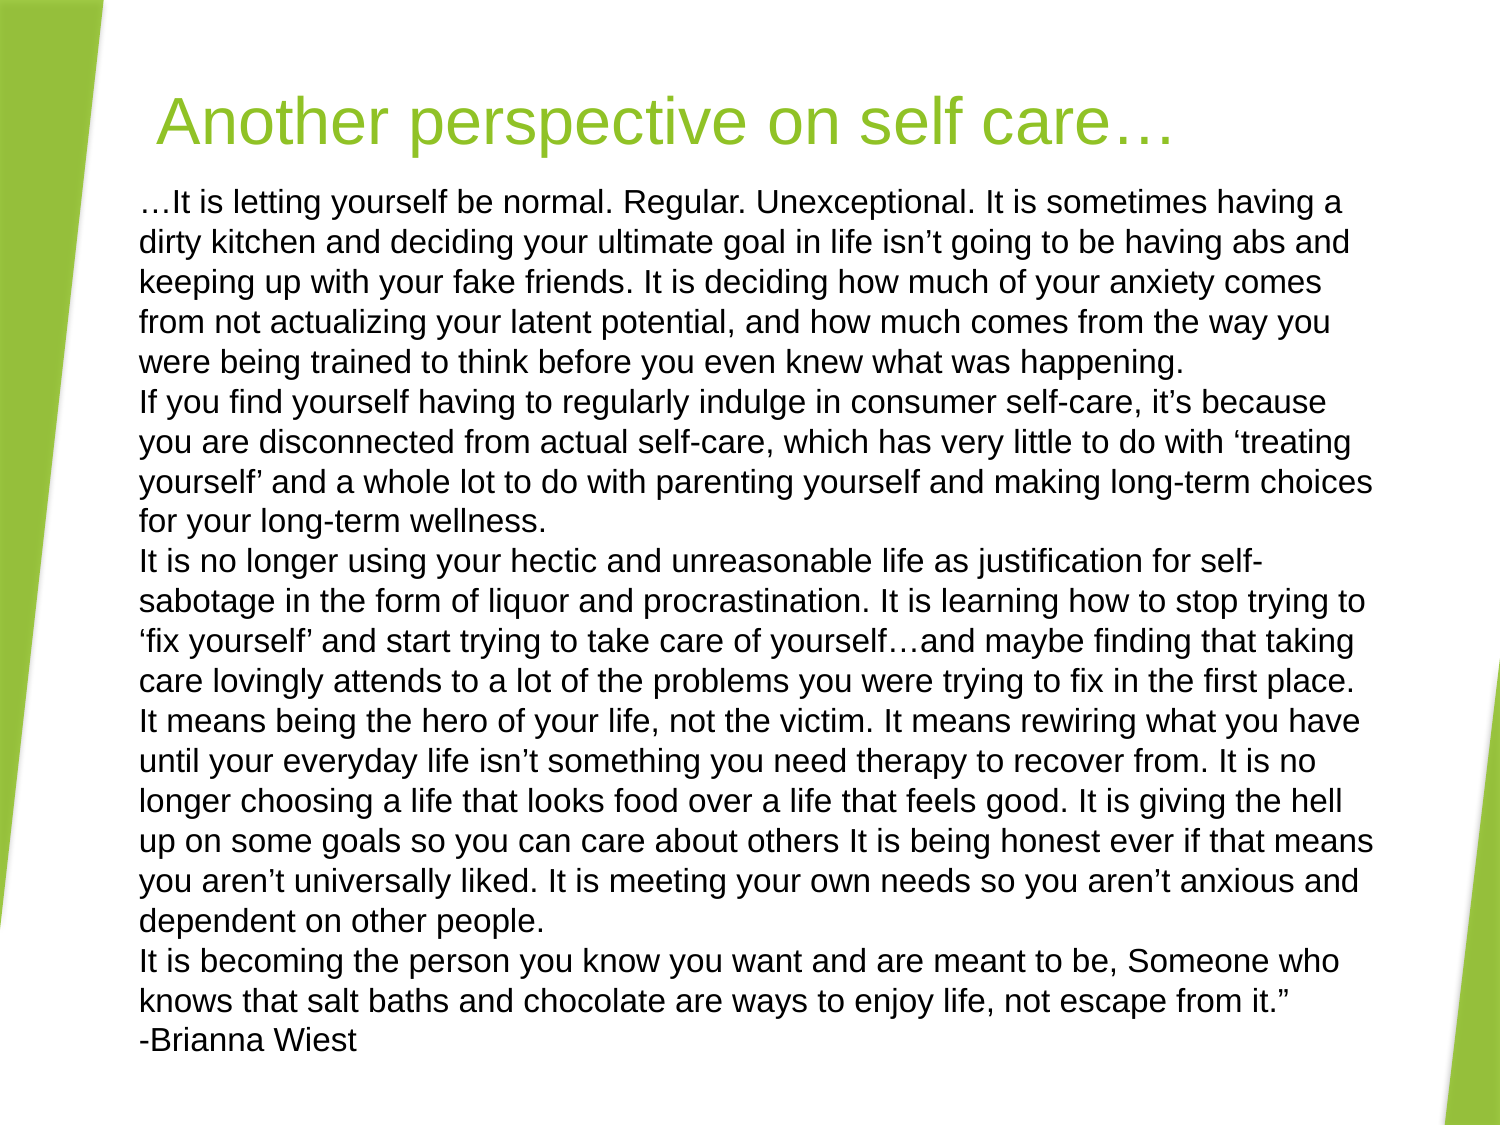

# Another perspective on self care…
…It is letting yourself be normal. Regular. Unexceptional. It is sometimes having a dirty kitchen and deciding your ultimate goal in life isn’t going to be having abs and keeping up with your fake friends. It is deciding how much of your anxiety comes from not actualizing your latent potential, and how much comes from the way you were being trained to think before you even knew what was happening.
If you find yourself having to regularly indulge in consumer self-care, it’s because you are disconnected from actual self-care, which has very little to do with ‘treating yourself’ and a whole lot to do with parenting yourself and making long-term choices for your long-term wellness.
It is no longer using your hectic and unreasonable life as justification for self-sabotage in the form of liquor and procrastination. It is learning how to stop trying to ‘fix yourself’ and start trying to take care of yourself…and maybe finding that taking care lovingly attends to a lot of the problems you were trying to fix in the first place.
It means being the hero of your life, not the victim. It means rewiring what you have until your everyday life isn’t something you need therapy to recover from. It is no longer choosing a life that looks food over a life that feels good. It is giving the hell up on some goals so you can care about others It is being honest ever if that means you aren’t universally liked. It is meeting your own needs so you aren’t anxious and dependent on other people.
It is becoming the person you know you want and are meant to be, Someone who knows that salt baths and chocolate are ways to enjoy life, not escape from it.”
-Brianna Wiest